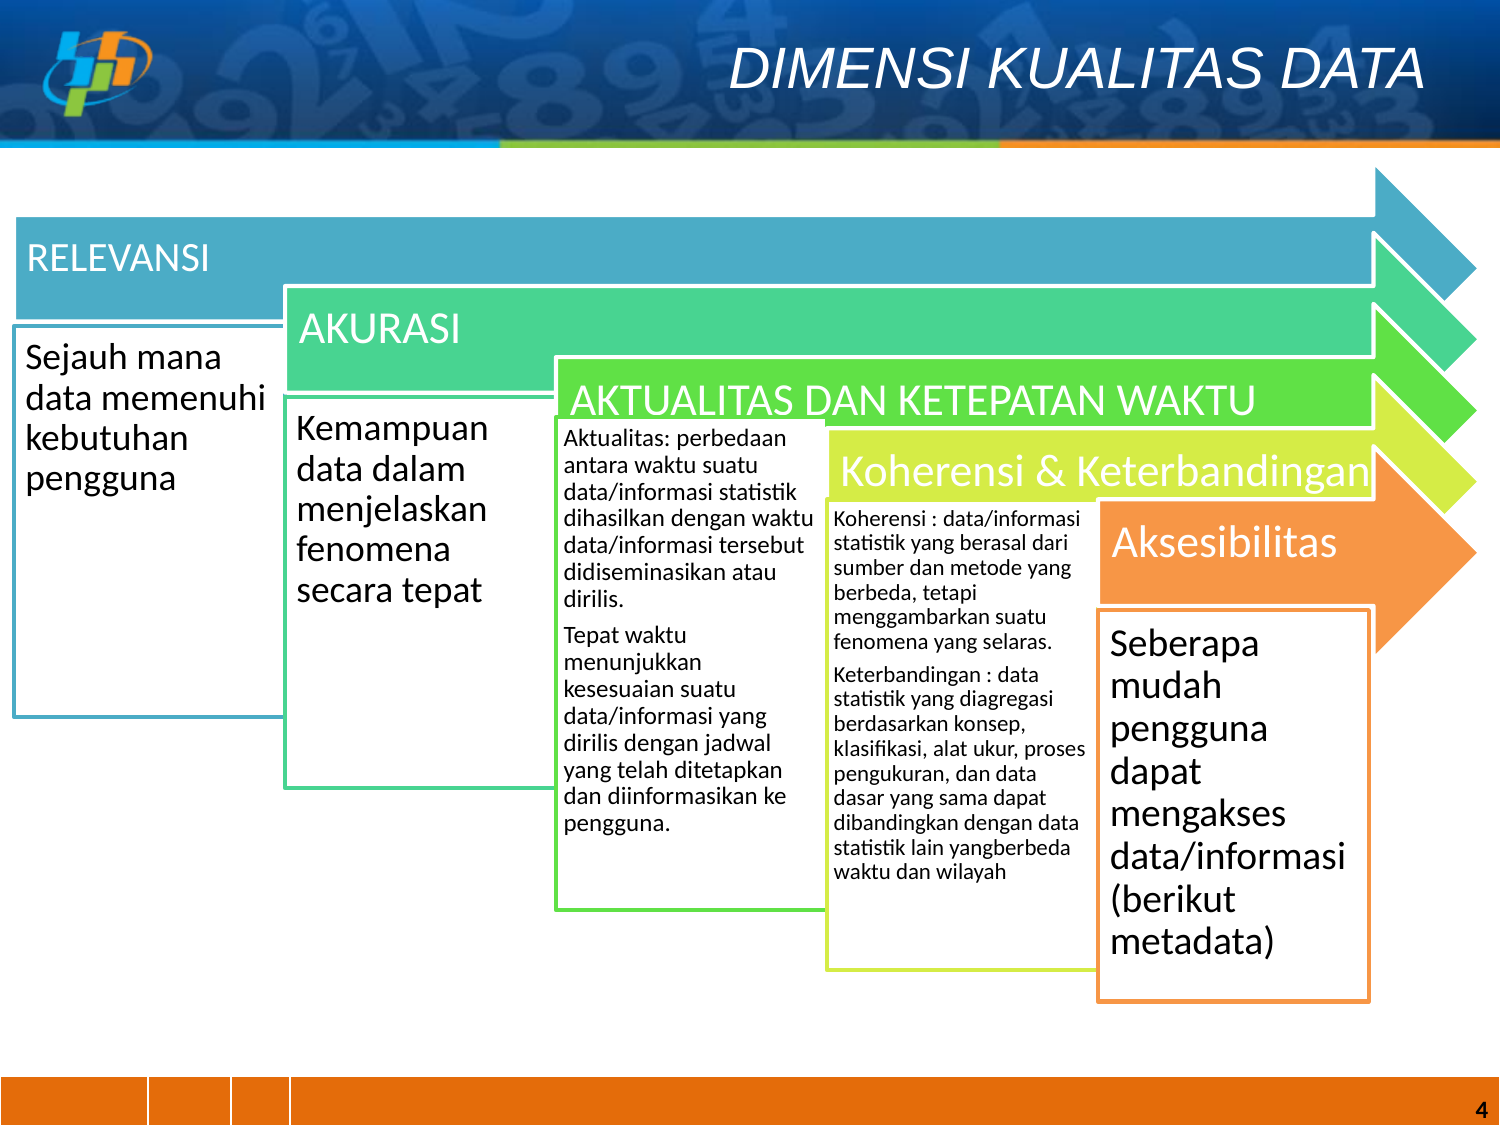

# DIMENSI KUALITAS DATA
RELEVANSI
Sejauh mana data memenuhi kebutuhan pengguna
AKURASI
Kemampuan data dalam menjelaskan fenomena secara tepat
AKTUALITAS DAN KETEPATAN WAKTU
Aktualitas: perbedaan antara waktu suatu data/informasi statistik dihasilkan dengan waktu data/informasi tersebut didiseminasikan atau dirilis.
Tepat waktu menunjukkan kesesuaian suatu data/informasi yang dirilis dengan jadwal yang telah ditetapkan dan diinformasikan ke pengguna.
Koherensi & Keterbandingan
Koherensi : data/informasi statistik yang berasal dari sumber dan metode yang berbeda, tetapi menggambarkan suatu fenomena yang selaras.
Keterbandingan : data statistik yang diagregasi berdasarkan konsep, klasifikasi, alat ukur, proses pengukuran, dan data dasar yang sama dapat dibandingkan dengan data statistik lain yangberbeda waktu dan wilayah
Aksesibilitas
Seberapa mudah pengguna dapat mengakses data/informasi (berikut metadata)
4
|  |  |  |  |
| --- | --- | --- | --- |
4
4